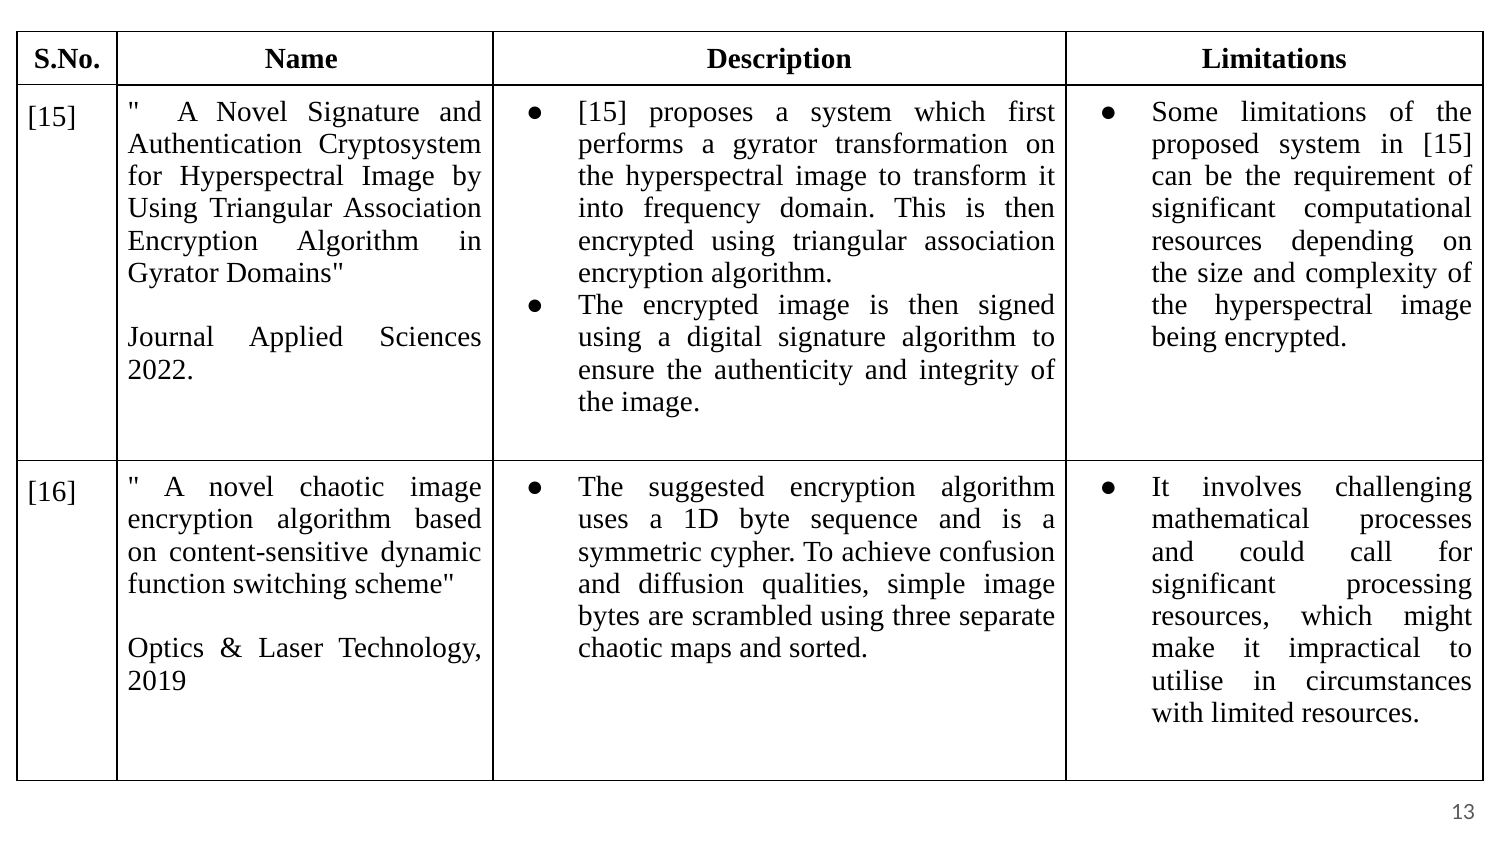

| S.No. | Name | Description | Limitations |
| --- | --- | --- | --- |
| [15] | " A Novel Signature and Authentication Cryptosystem for Hyperspectral Image by Using Triangular Association Encryption Algorithm in Gyrator Domains" Journal Applied Sciences 2022. | [15] proposes a system which first performs a gyrator transformation on the hyperspectral image to transform it into frequency domain. This is then encrypted using triangular association encryption algorithm. The encrypted image is then signed using a digital signature algorithm to ensure the authenticity and integrity of the image. | Some limitations of the proposed system in [15] can be the requirement of significant computational resources depending on the size and complexity of the hyperspectral image being encrypted. |
| [16] | " A novel chaotic image encryption algorithm based on content-sensitive dynamic function switching scheme" Optics & Laser Technology, 2019 | The suggested encryption algorithm uses a 1D byte sequence and is a symmetric cypher. To achieve confusion and diffusion qualities, simple image bytes are scrambled using three separate chaotic maps and sorted. | It involves challenging mathematical processes and could call for significant processing resources, which might make it impractical to utilise in circumstances with limited resources. |
13